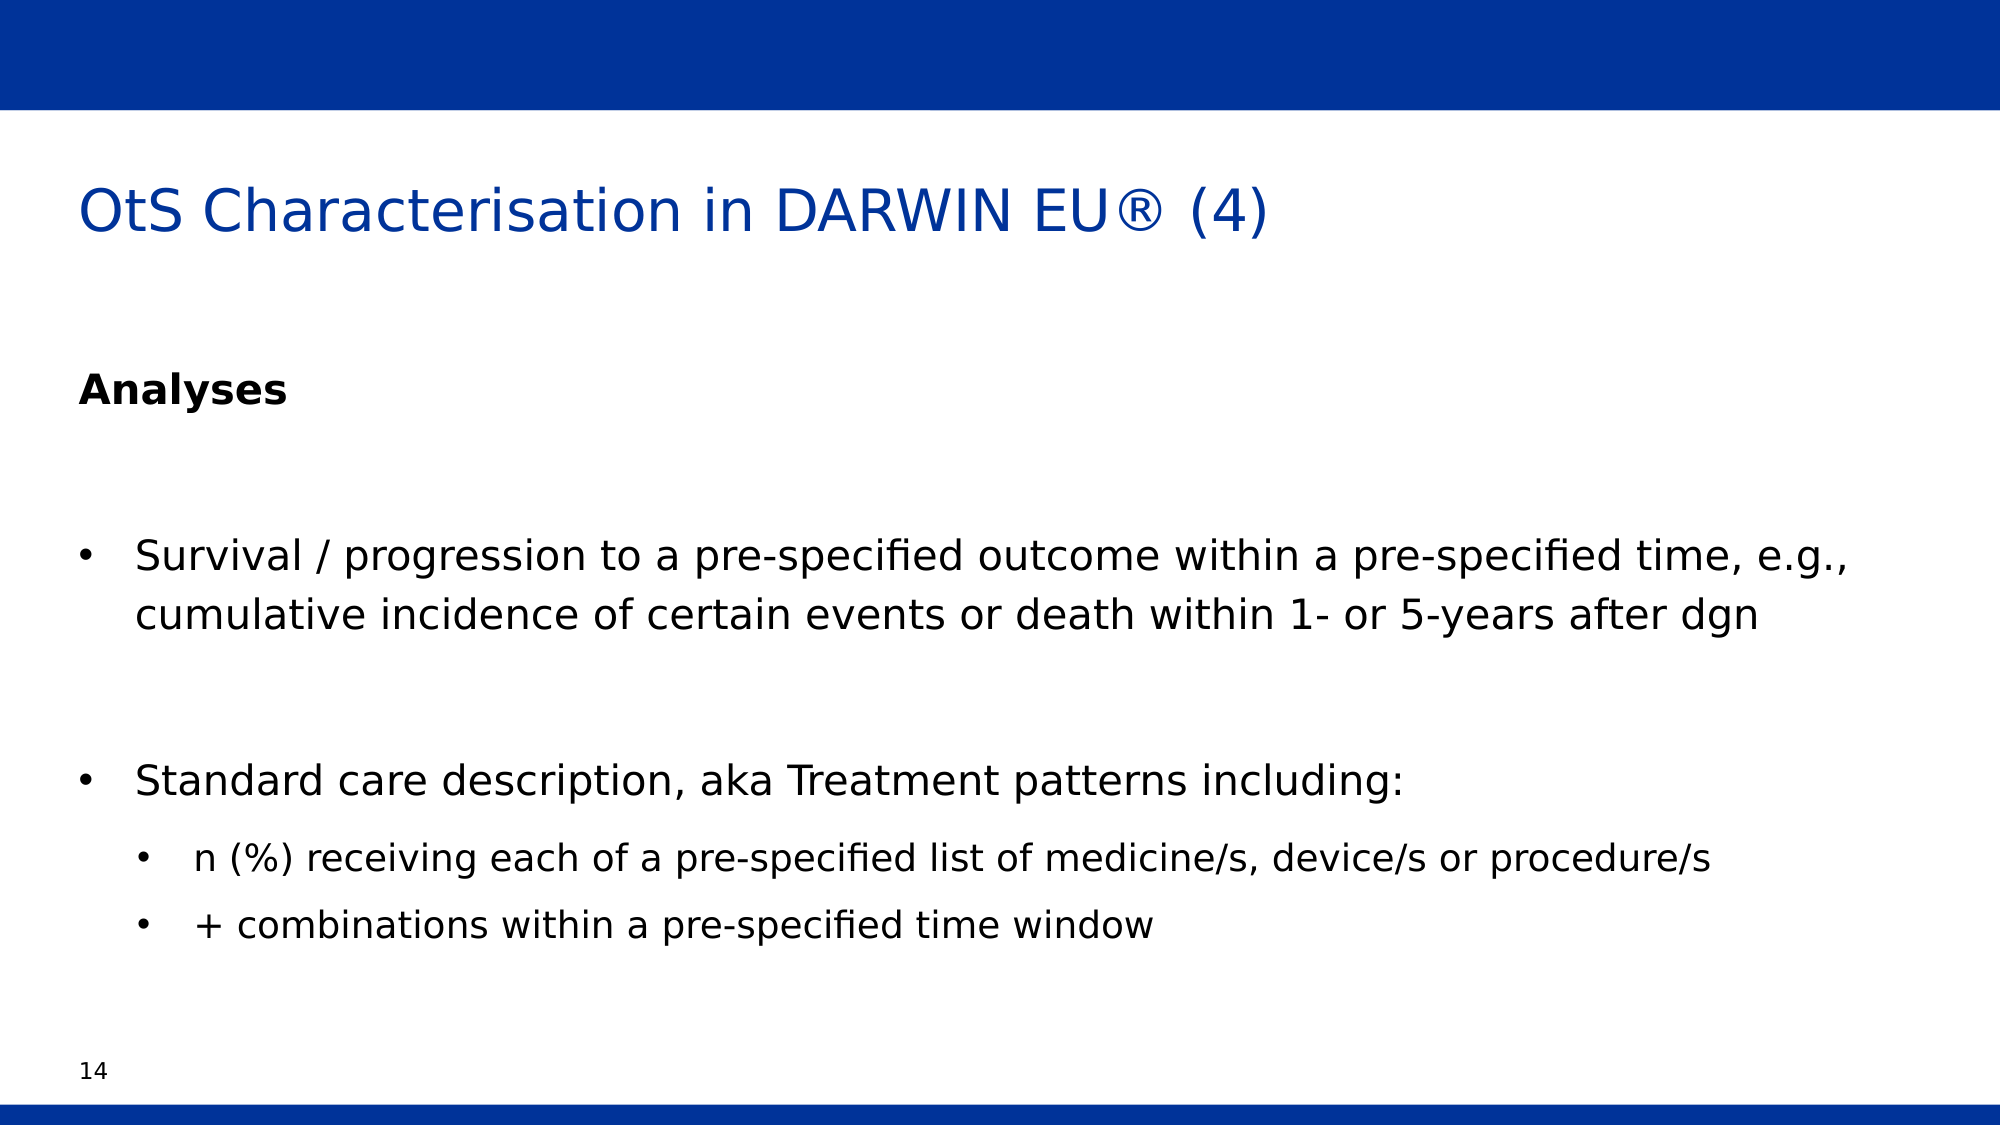

# OtS Characterisation in DARWIN EU® (4)
Analyses

Survival / progression to a pre-specified outcome within a pre-specified time, e.g., cumulative incidence of certain events or death within 1- or 5-years after dgn

Standard care description, aka Treatment patterns including:
n (%) receiving each of a pre-specified list of medicine/s, device/s or procedure/s
+ combinations within a pre-specified time window

14